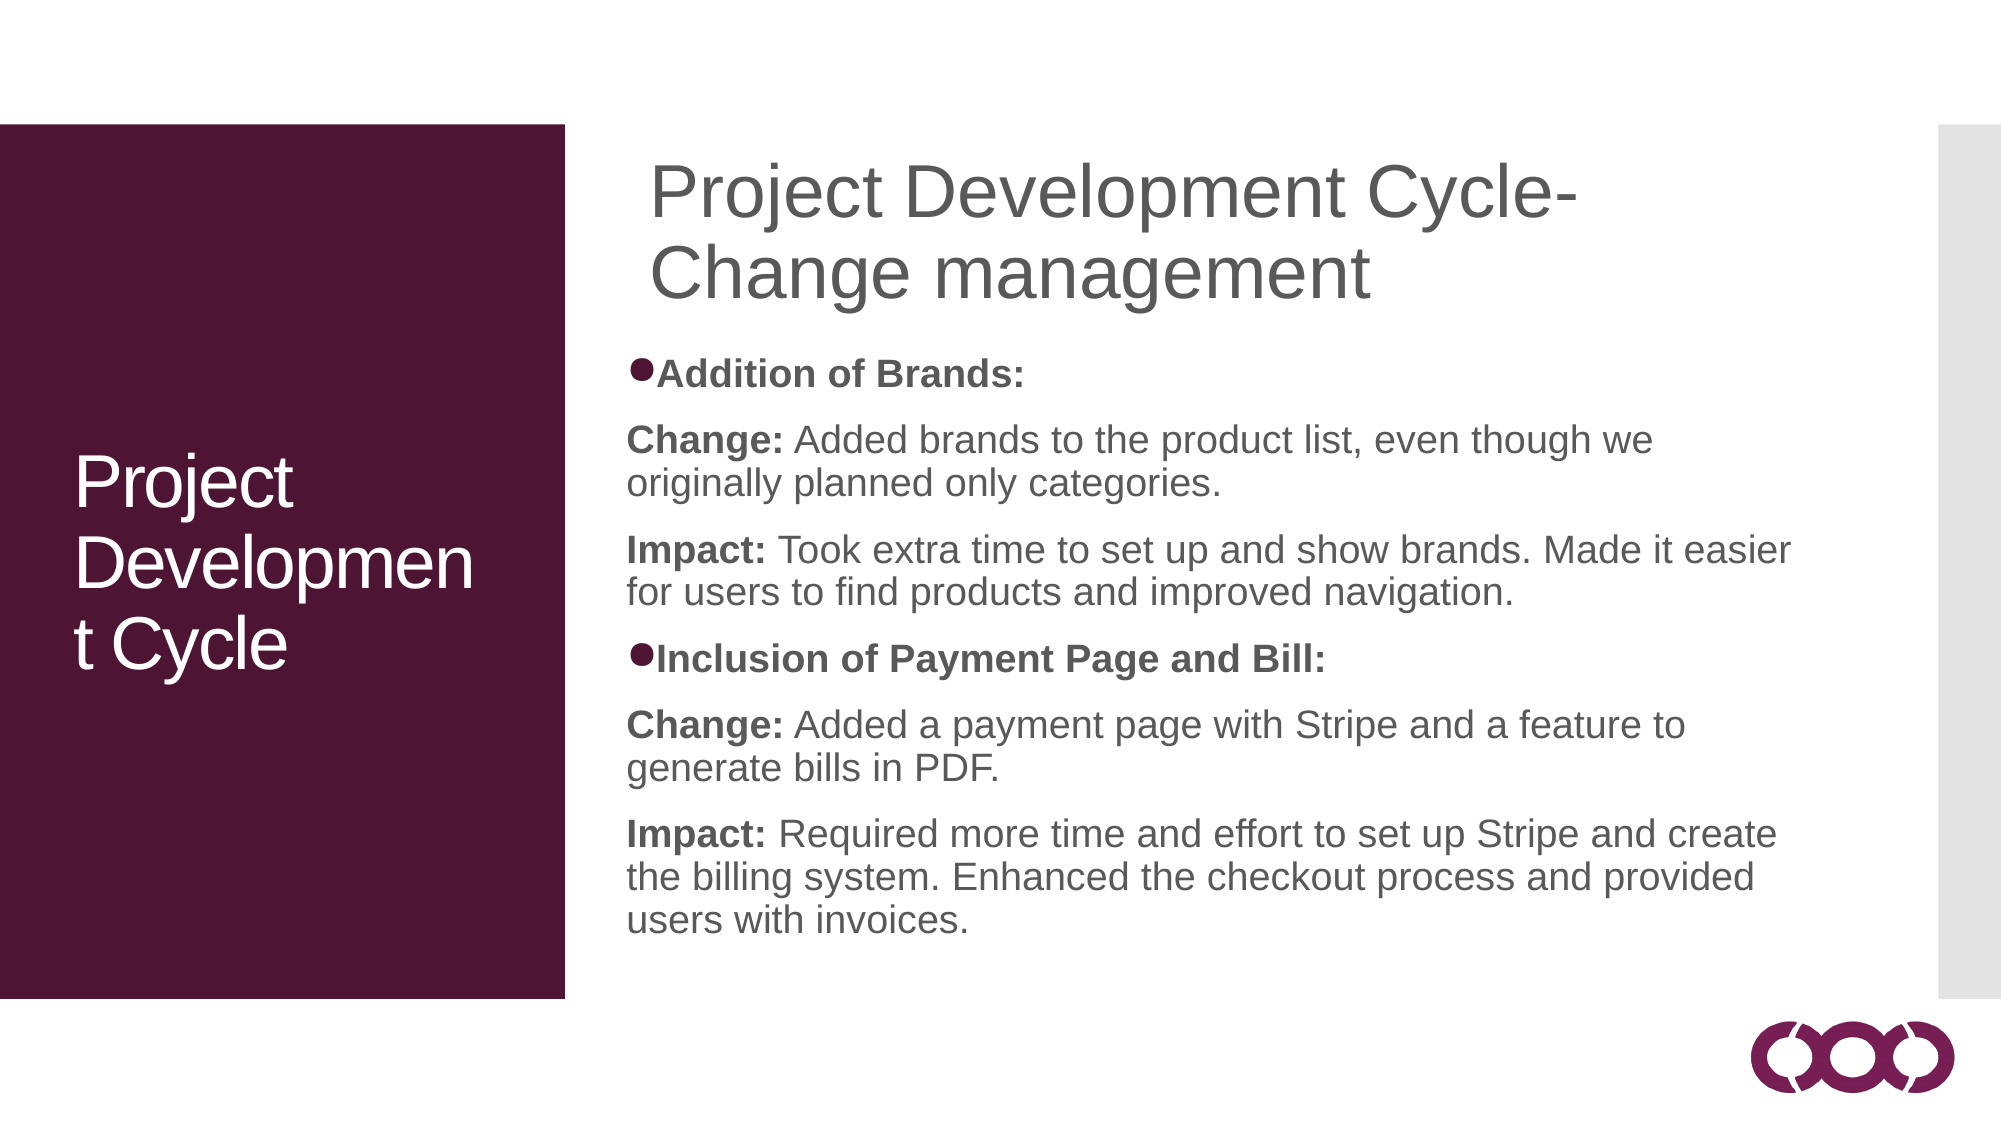

Project Development Cycle-Change management
Addition of Brands:
Change: Added brands to the product list, even though we originally planned only categories.
Impact: Took extra time to set up and show brands. Made it easier for users to find products and improved navigation.
Inclusion of Payment Page and Bill:
Change: Added a payment page with Stripe and a feature to generate bills in PDF.
Impact: Required more time and effort to set up Stripe and create the billing system. Enhanced the checkout process and provided users with invoices.
Project Development Cycle